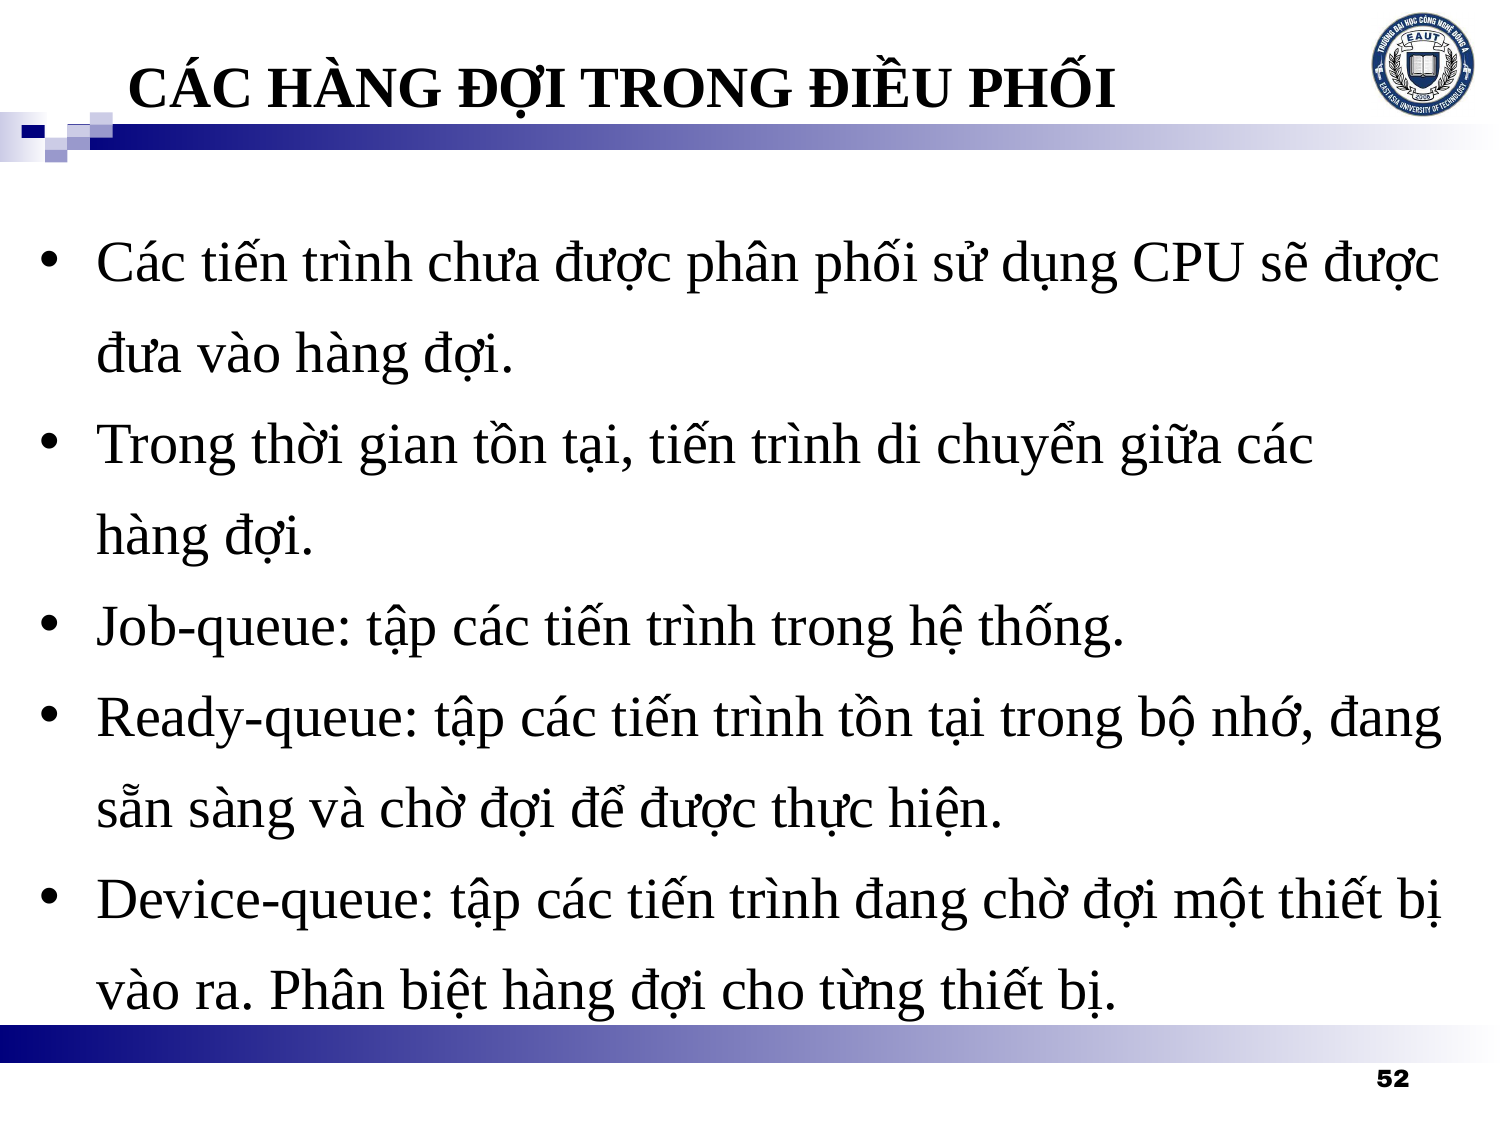

CÁC HÀNG ĐỢI TRONG ĐIỀU PHỐI
Các tiến trình chưa được phân phối sử dụng CPU sẽ được đưa vào hàng đợi.
Trong thời gian tồn tại, tiến trình di chuyển giữa các    hàng đợi.
Job-queue: tập các tiến trình trong hệ thống.
Ready-queue: tập các tiến trình tồn tại trong bộ nhớ, đang sẵn sàng và chờ đợi để được thực hiện.
Device-queue: tập các tiến trình đang chờ đợi một thiết bị vào ra. Phân biệt hàng đợi cho từng thiết bị.
52